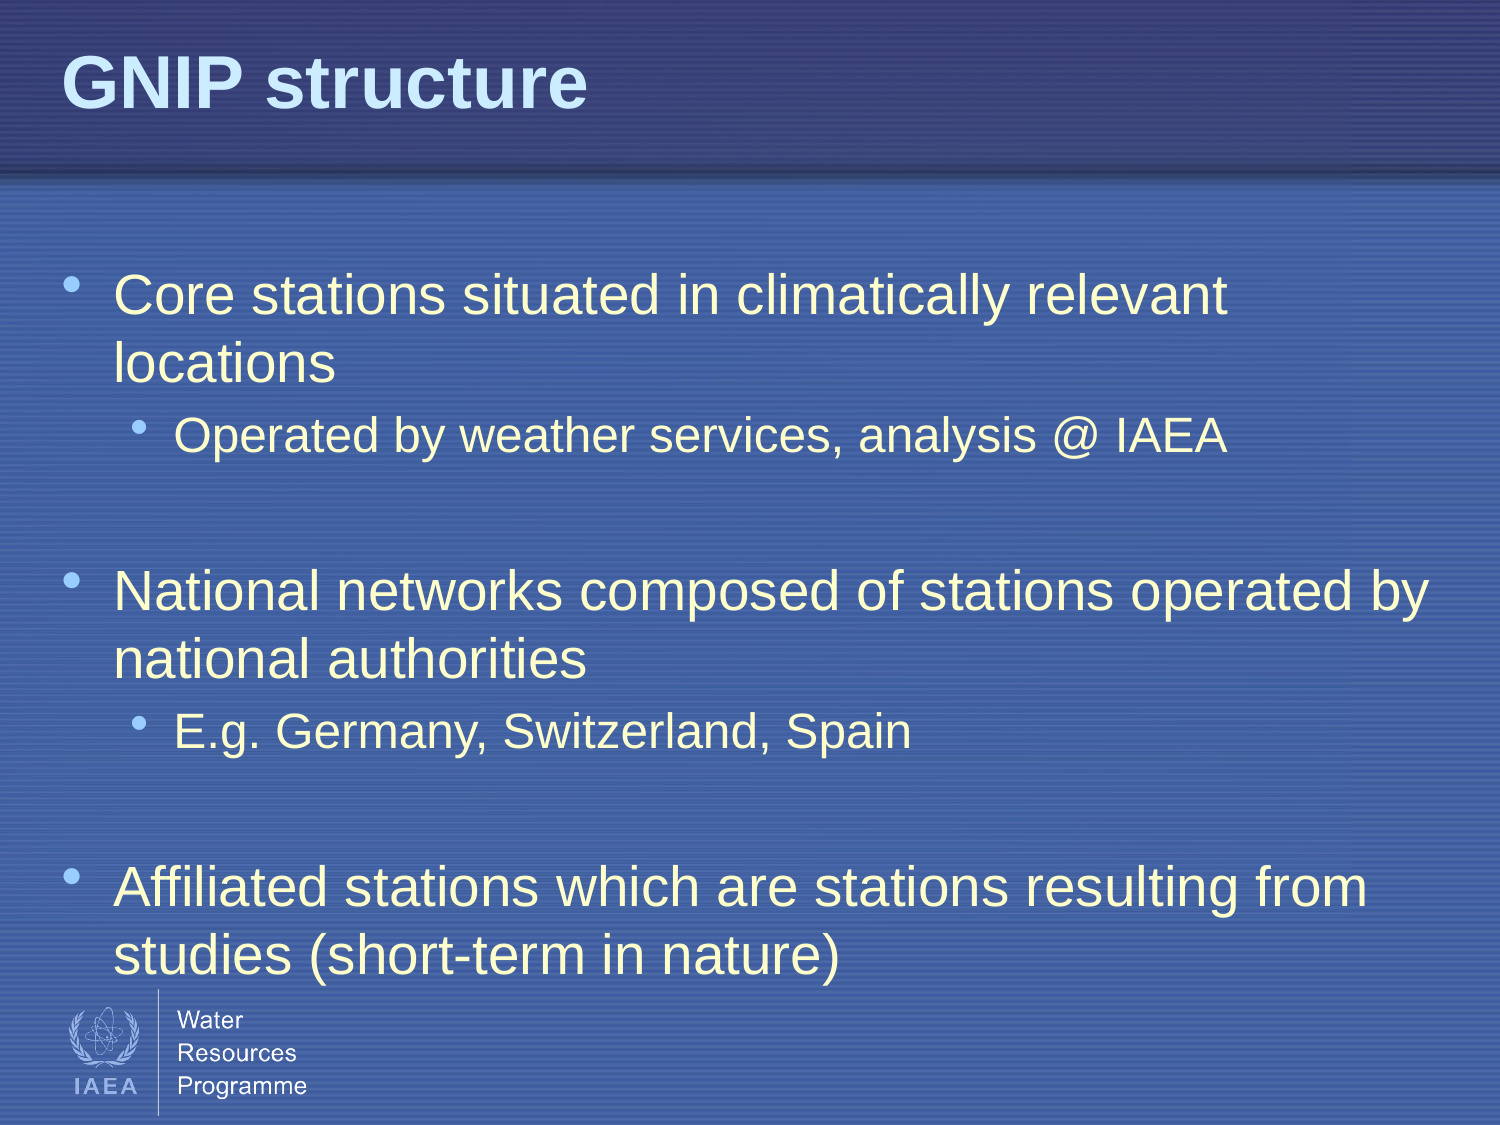

# GNIP structure
Core stations situated in climatically relevant locations
Operated by weather services, analysis @ IAEA

National networks composed of stations operated by national authorities
E.g. Germany, Switzerland, Spain

Affiliated stations which are stations resulting from studies (short-term in nature)